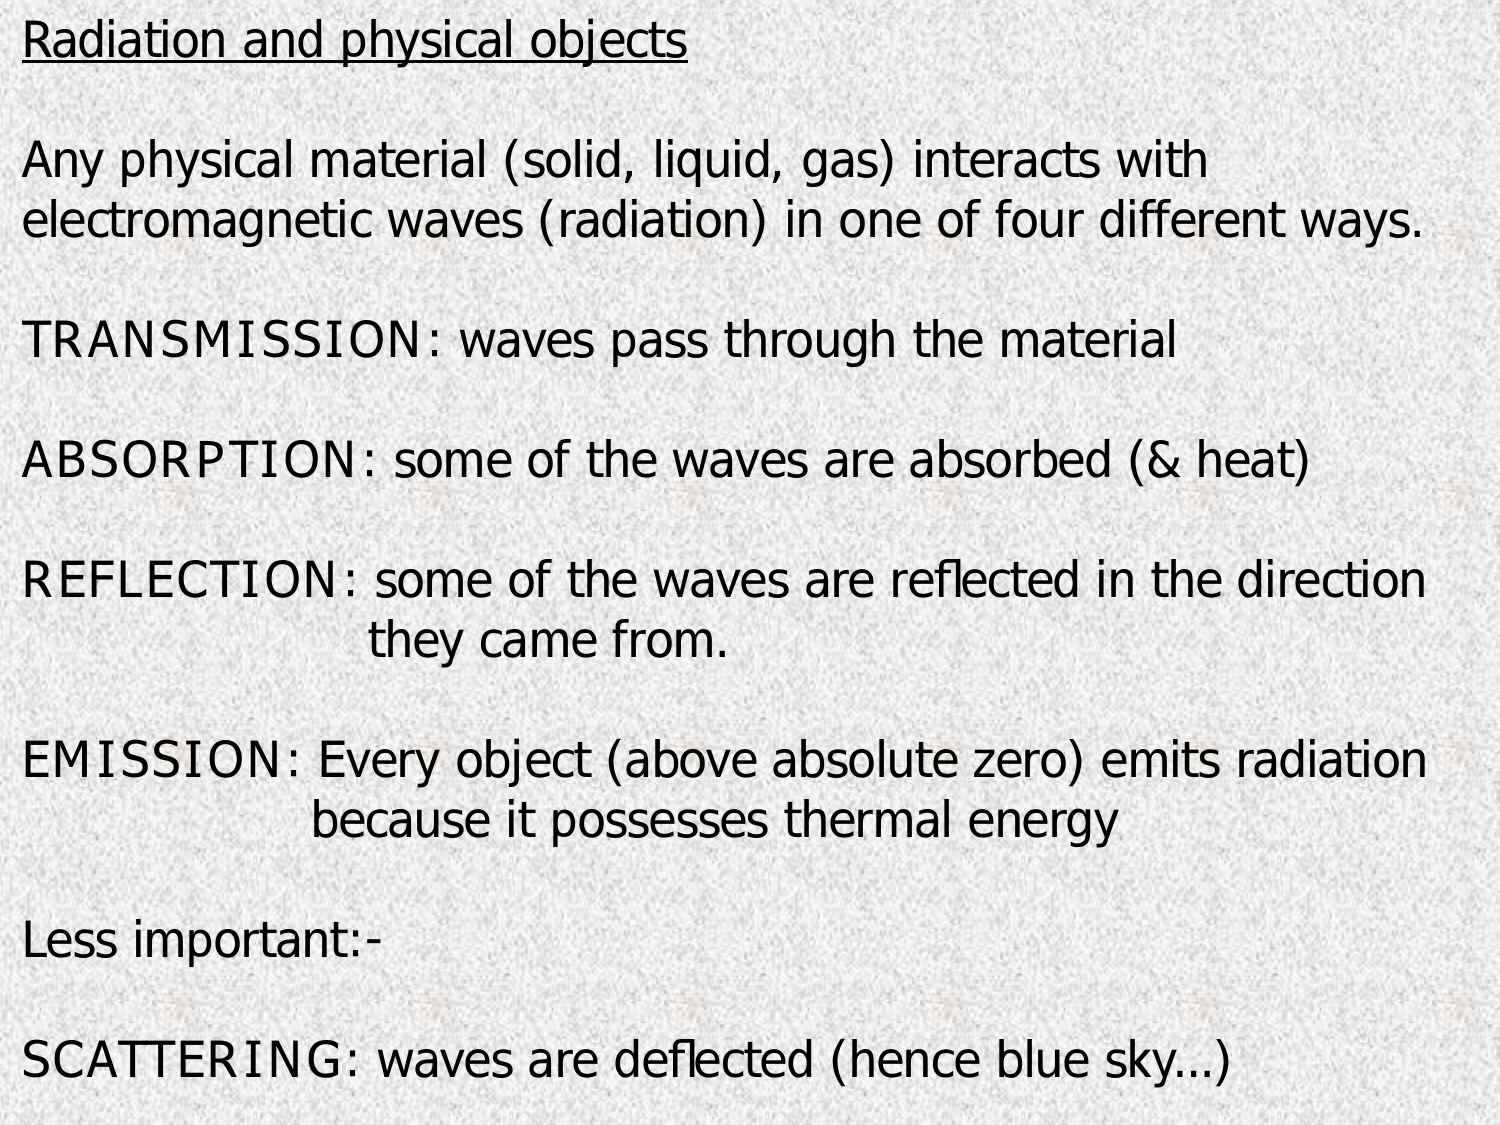

Radiation and physical objects

Any physical material (solid, liquid, gas) interacts with
electromagnetic waves (radiation) in one of four different ways.

TRANSMISSION: waves pass through the material

ABSORPTION: some of the waves are absorbed (& heat)

REFLECTION: some of the waves are reflected in the direction
		   they came from.

EMISSION: Every object (above absolute zero) emits radiation
	         because it possesses thermal energy

Less important:-

SCATTERING: waves are deflected (hence blue sky…)